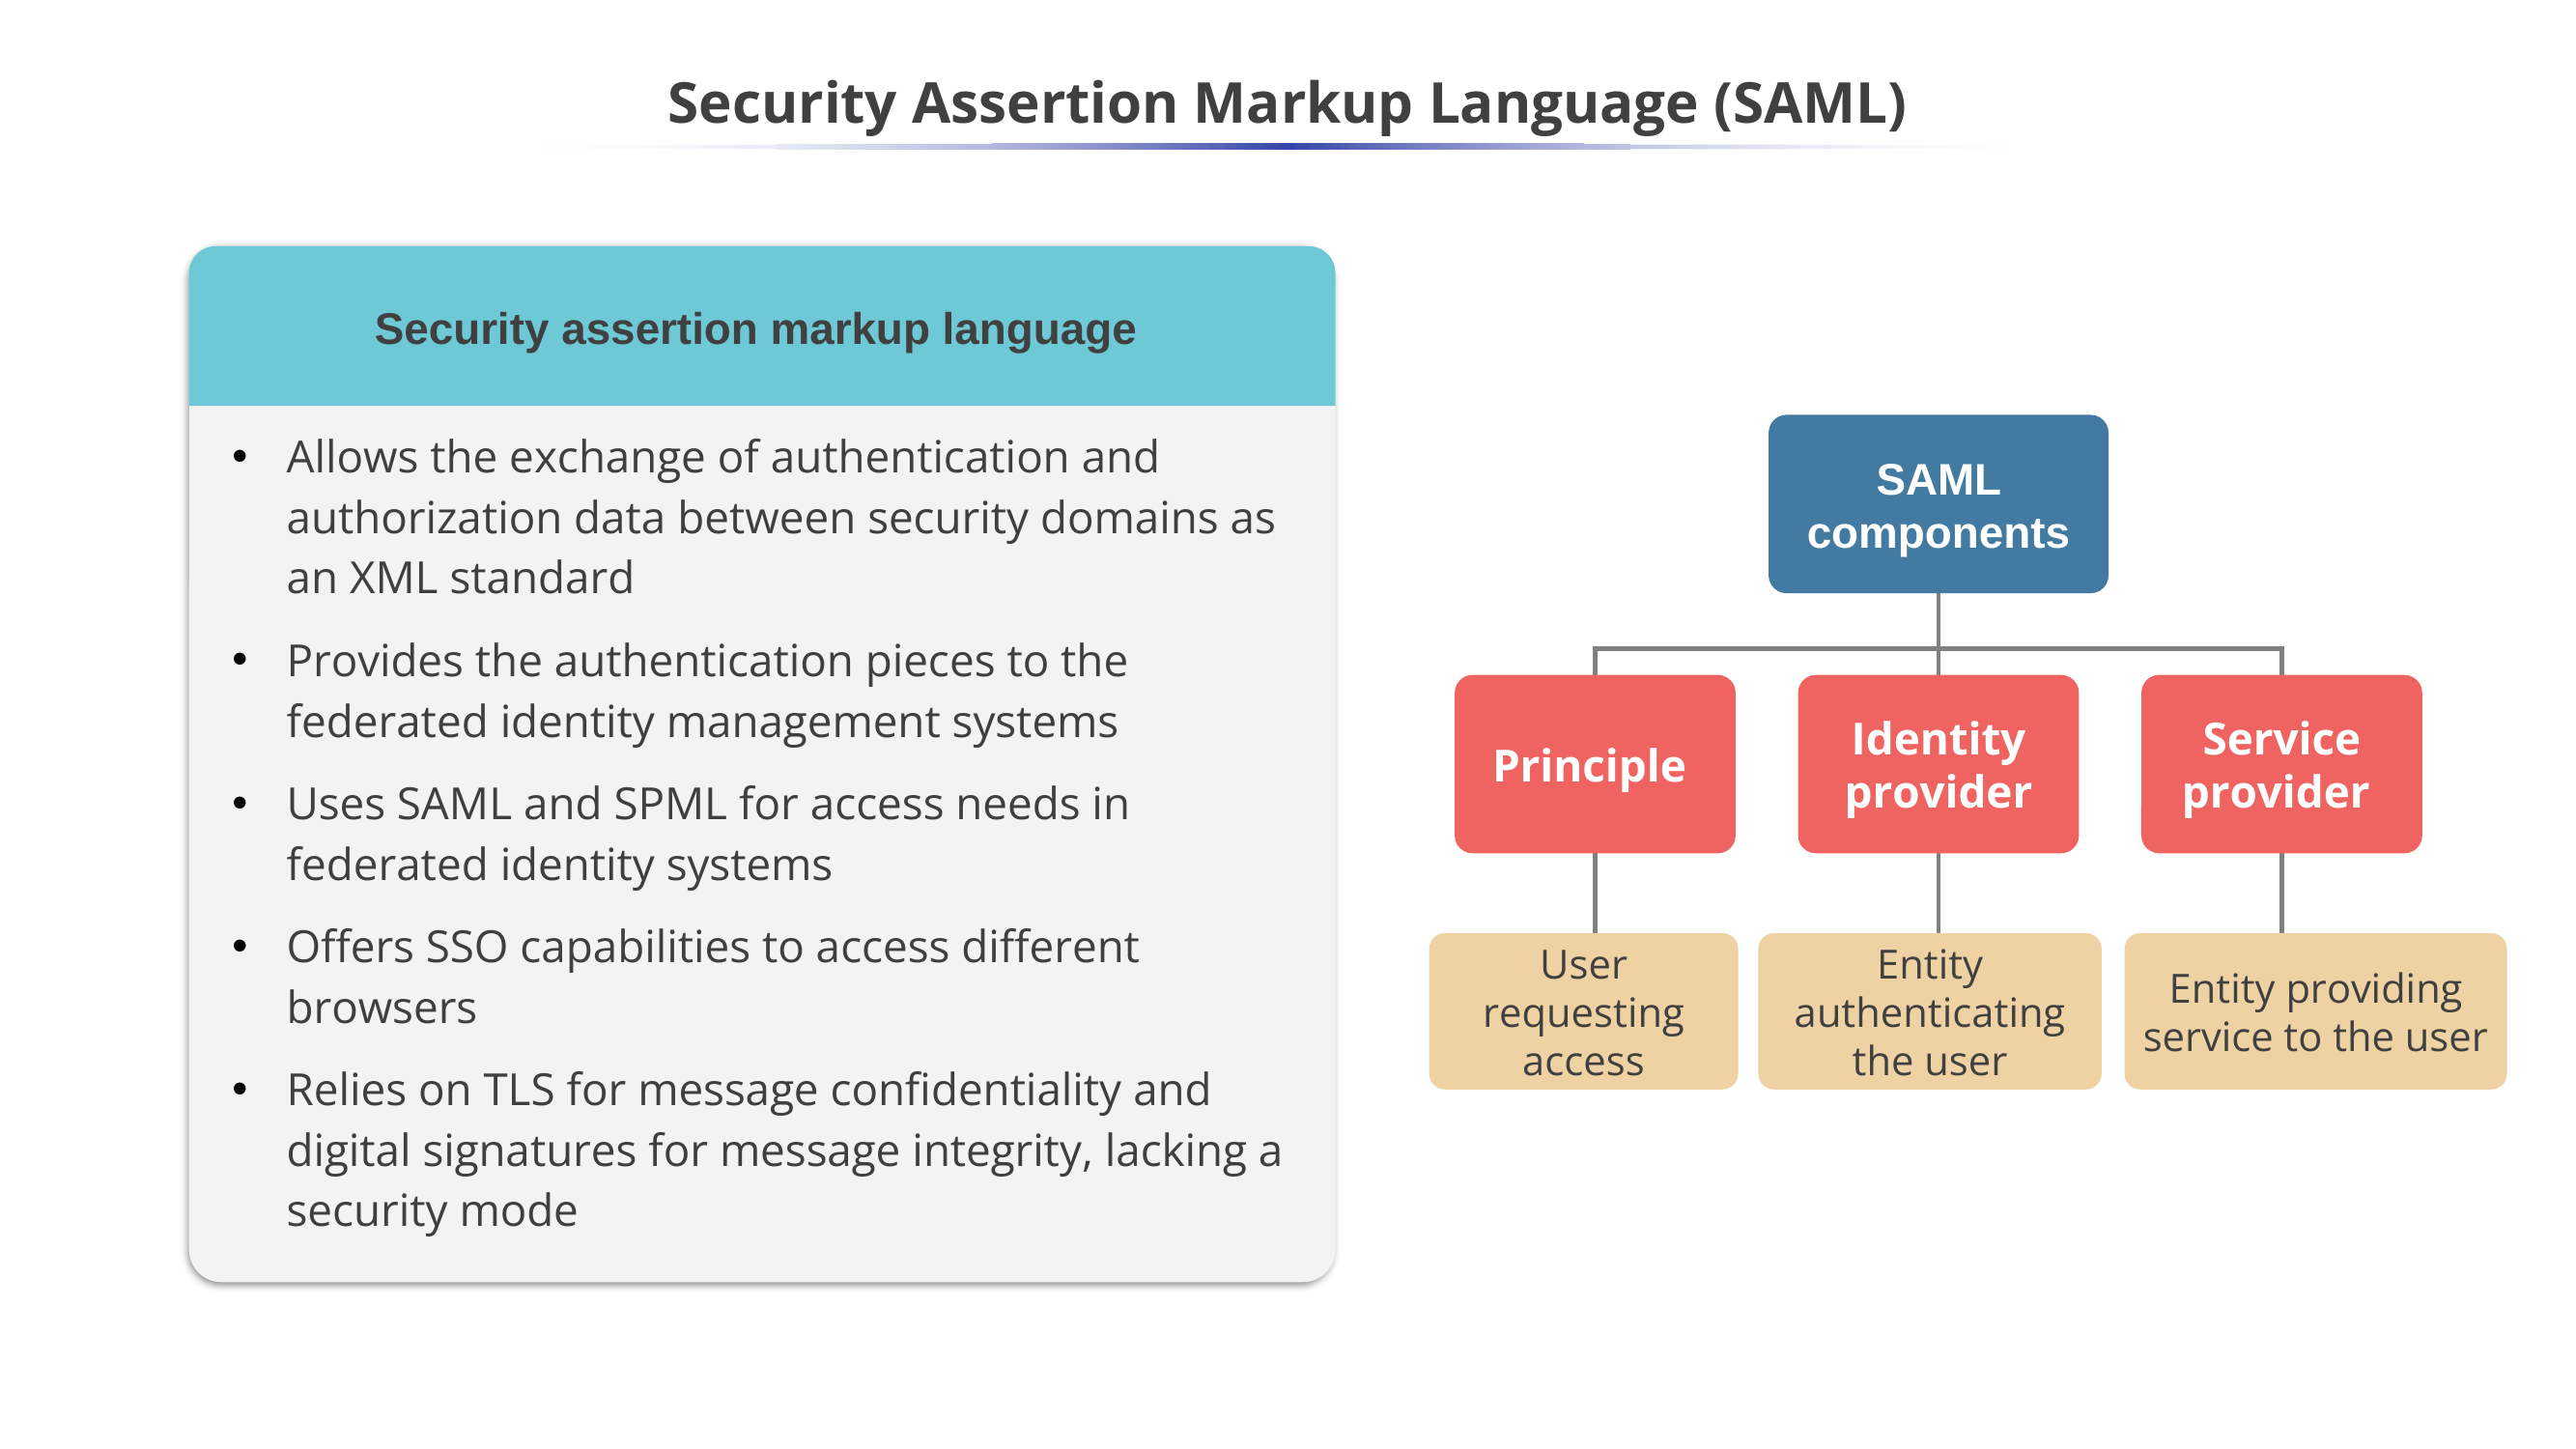

Security Assertion Markup Language (SAML)

Security assertion markup language
Allows the exchange of authentication and authorization data between security domains as an XML standard

Provides the authentication pieces to the federated identity management systems

Uses SAML and SPML for access needs in federated identity systems

Offers SSO capabilities to access different browsers

Relies on TLS for message confidentiality and digital signatures for message integrity, lacking a security mode
SAML components

Principle
Identity provider
Service provider
User requesting access
Entity authenticating the user
Entity providing service to the user